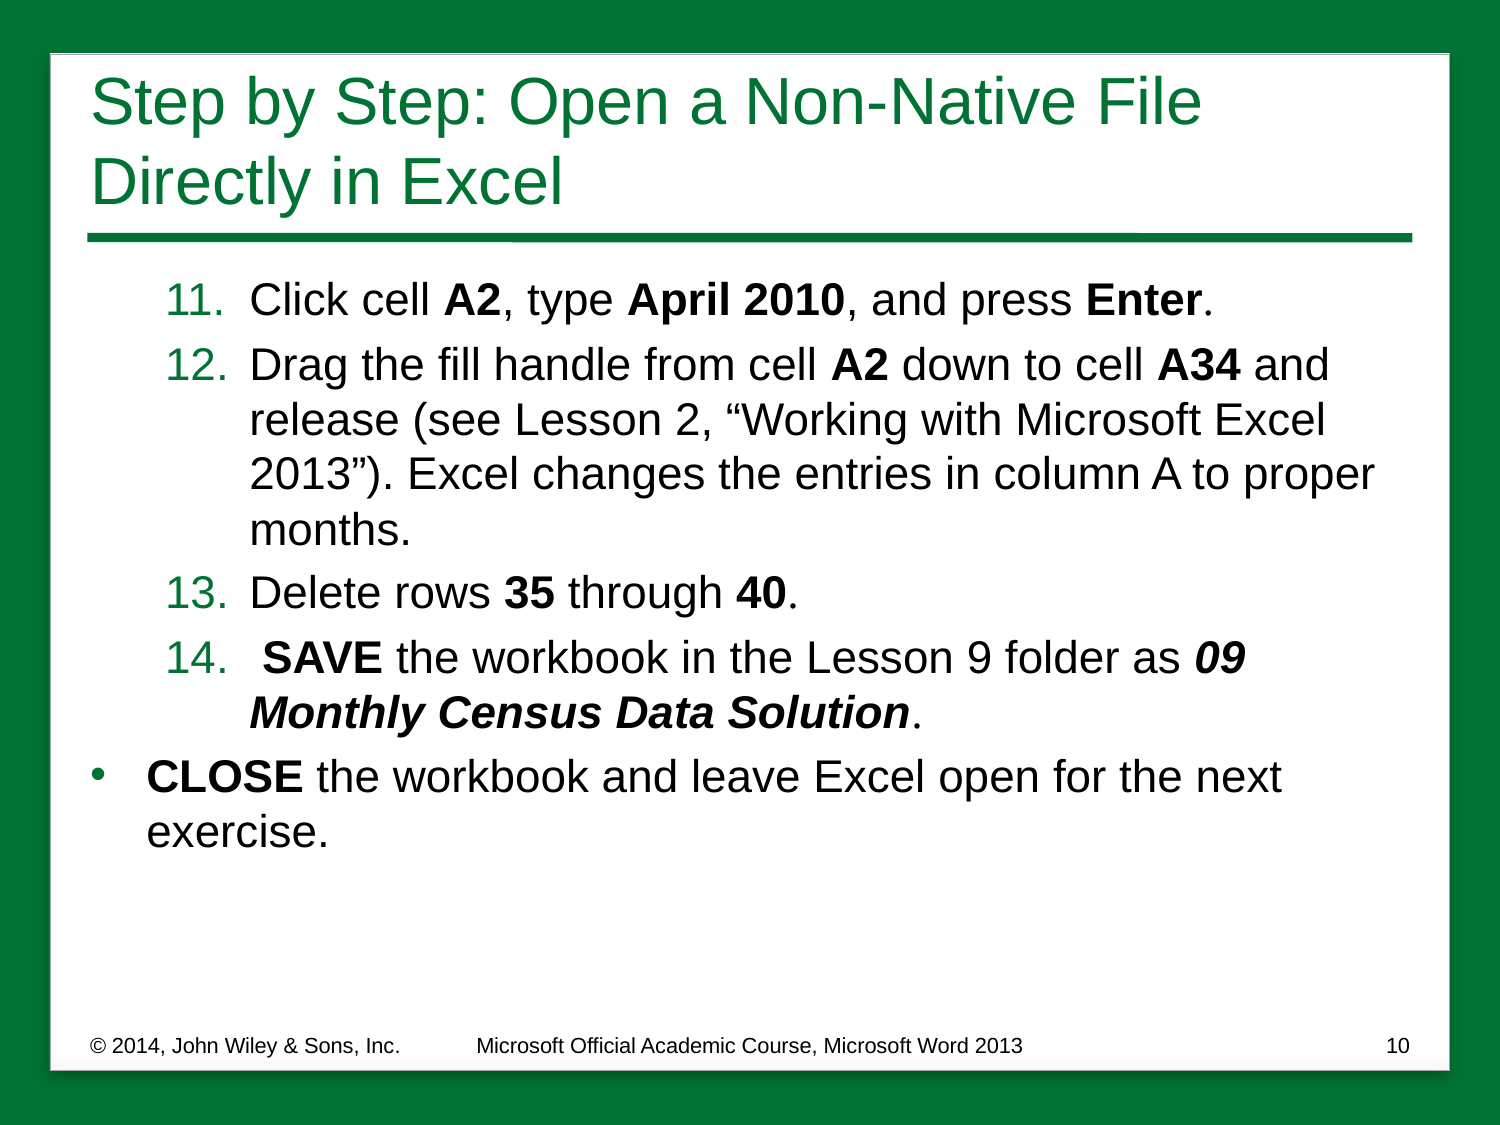

# Step by Step: Open a Non-Native File Directly in Excel
Click cell A2, type April 2010, and press Enter.
Drag the fill handle from cell A2 down to cell A34 and release (see Lesson 2, “Working with Microsoft Excel 2013”). Excel changes the entries in column A to proper months.
Delete rows 35 through 40.
 SAVE the workbook in the Lesson 9 folder as 09 Monthly Census Data Solution.
CLOSE the workbook and leave Excel open for the next exercise.
© 2014, John Wiley & Sons, Inc.
Microsoft Official Academic Course, Microsoft Word 2013
10